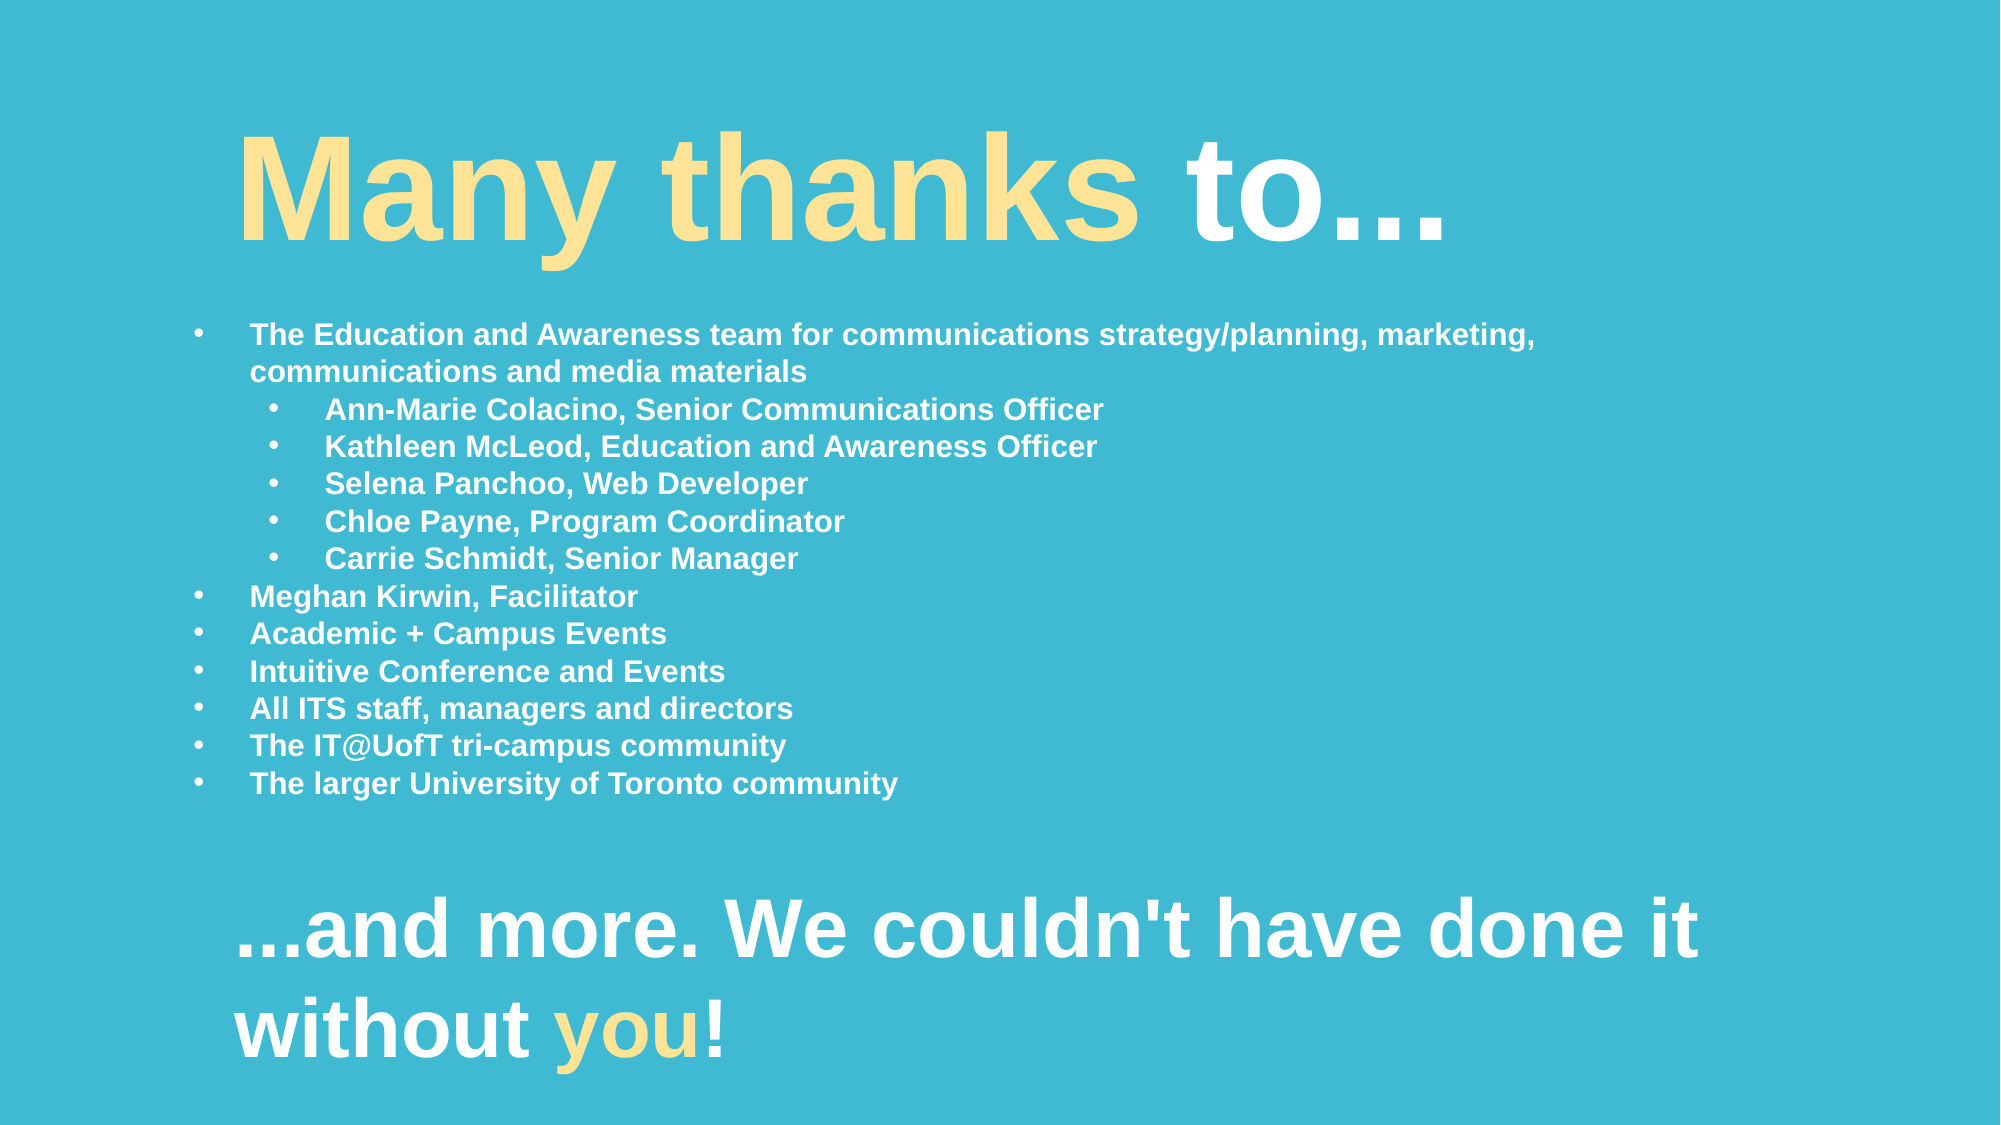

Many thanks to...
The Education and Awareness team for communications strategy/planning, marketing, communications and media materials
Ann-Marie Colacino, Senior Communications Officer
Kathleen McLeod, Education and Awareness Officer
Selena Panchoo, Web Developer
Chloe Payne, Program Coordinator
Carrie Schmidt, Senior Manager
Meghan Kirwin, Facilitator
Academic + Campus Events
Intuitive Conference and Events
All ITS staff, managers and directors
The IT@UofT tri-campus community
The larger University of Toronto community

...and more. We couldn't have done it without you!